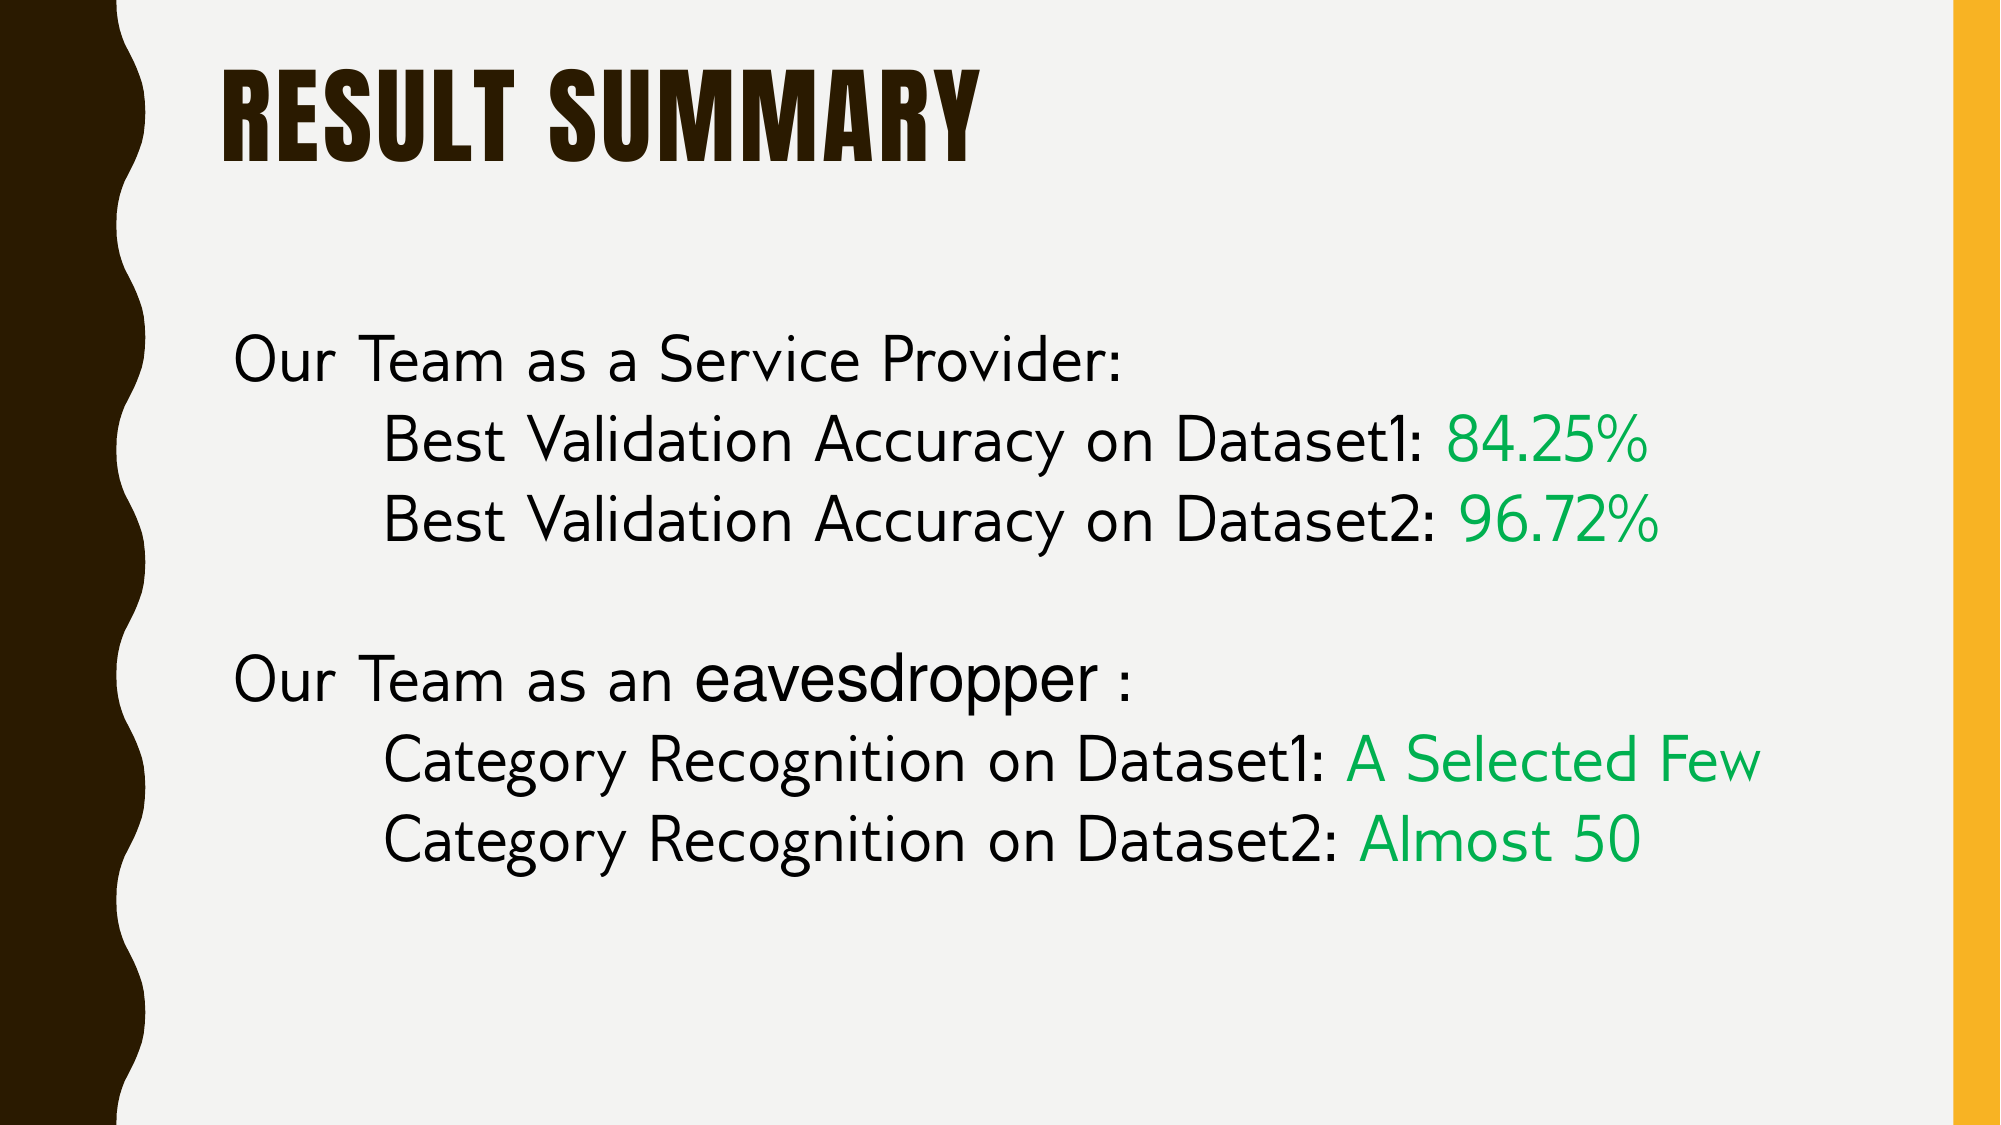

# Result summary
Our Team as a Service Provider:
	Best Validation Accuracy on Dataset1: 84.25%
	Best Validation Accuracy on Dataset2: 96.72%

Our Team as an eavesdropper :
	Category Recognition on Dataset1: A Selected Few
	Category Recognition on Dataset2: Almost 50